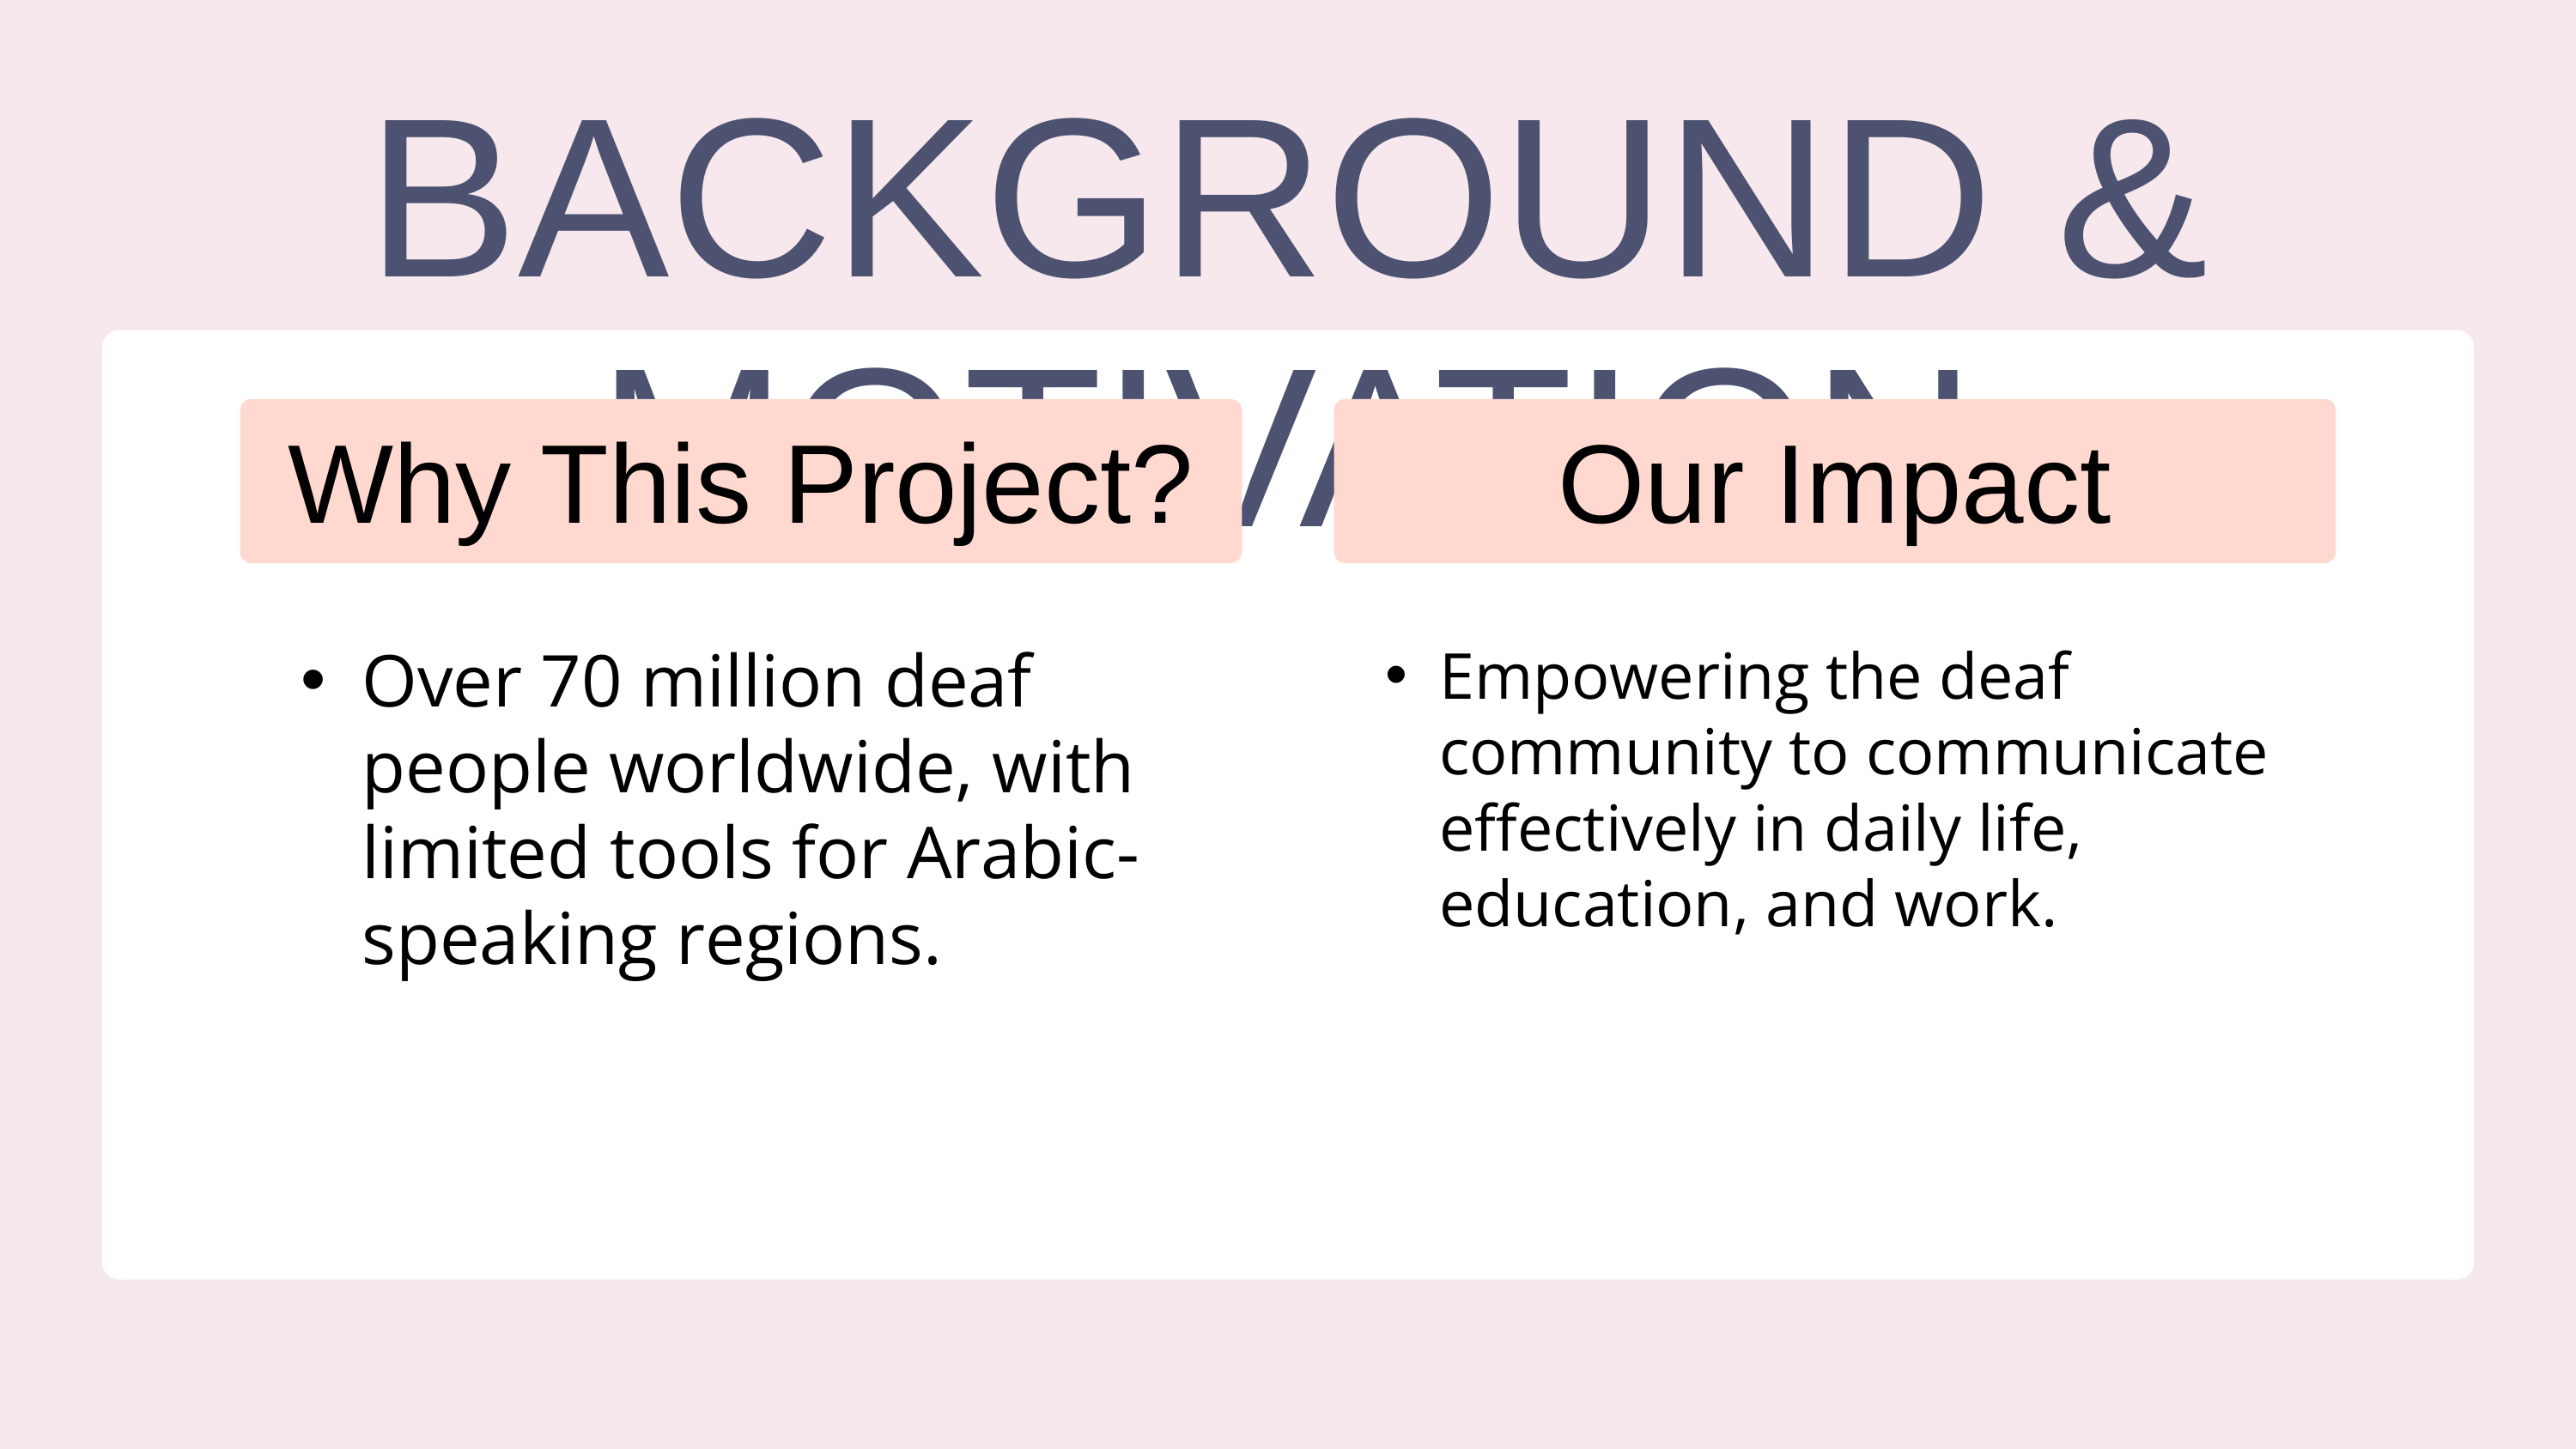

BACKGROUND & MOTIVATION

Why This Project?

Our Impact
Over 70 million deaf people worldwide, with limited tools for Arabic-speaking regions.
Empowering the deaf community to communicate effectively in daily life, education, and work.